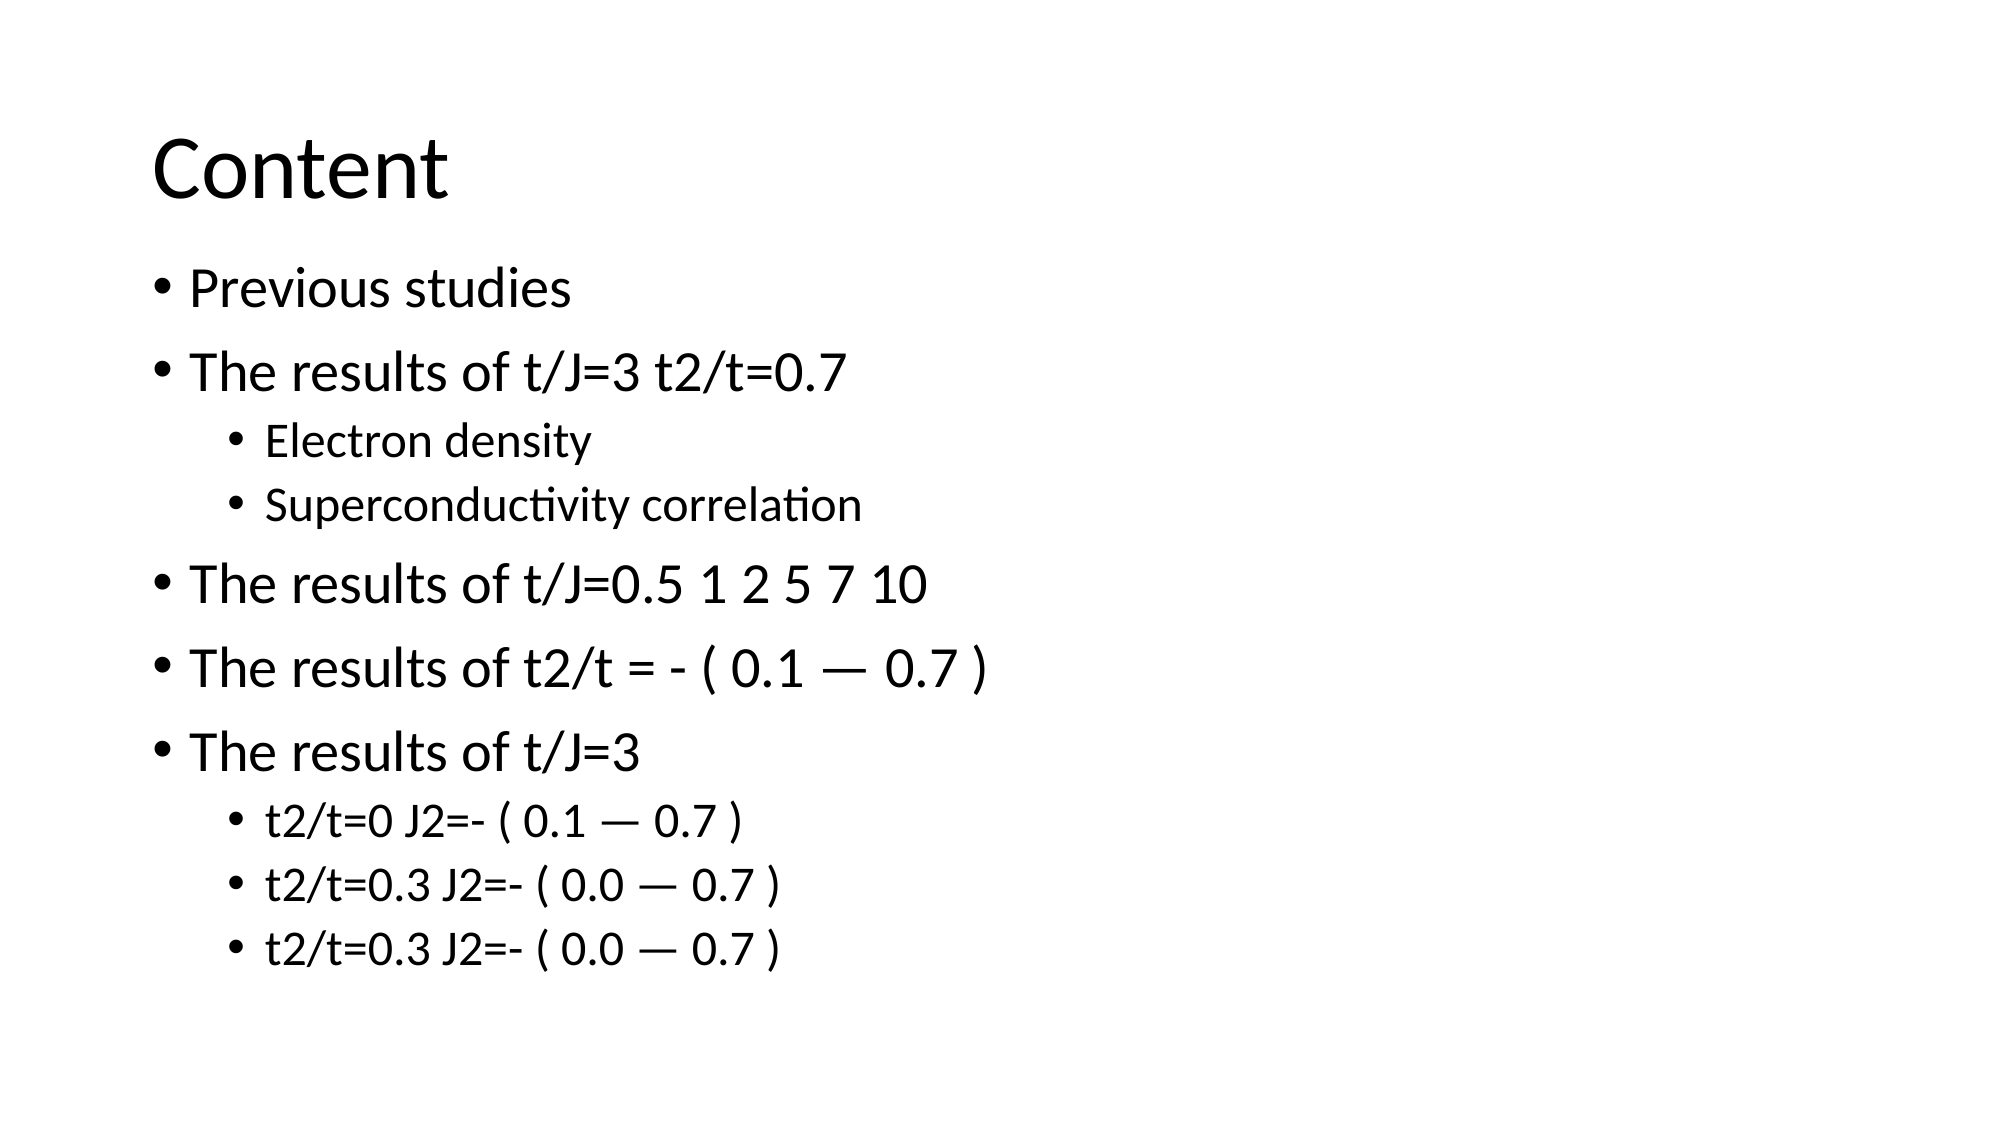

# Content
Previous studies
The results of t/J=3 t2/t=0.7
Electron density
Superconductivity correlation
The results of t/J=0.5 1 2 5 7 10
The results of t2/t = - ( 0.1 — 0.7 )
The results of t/J=3
t2/t=0 J2=- ( 0.1 — 0.7 )
t2/t=0.3 J2=- ( 0.0 — 0.7 )
t2/t=0.3 J2=- ( 0.0 — 0.7 )